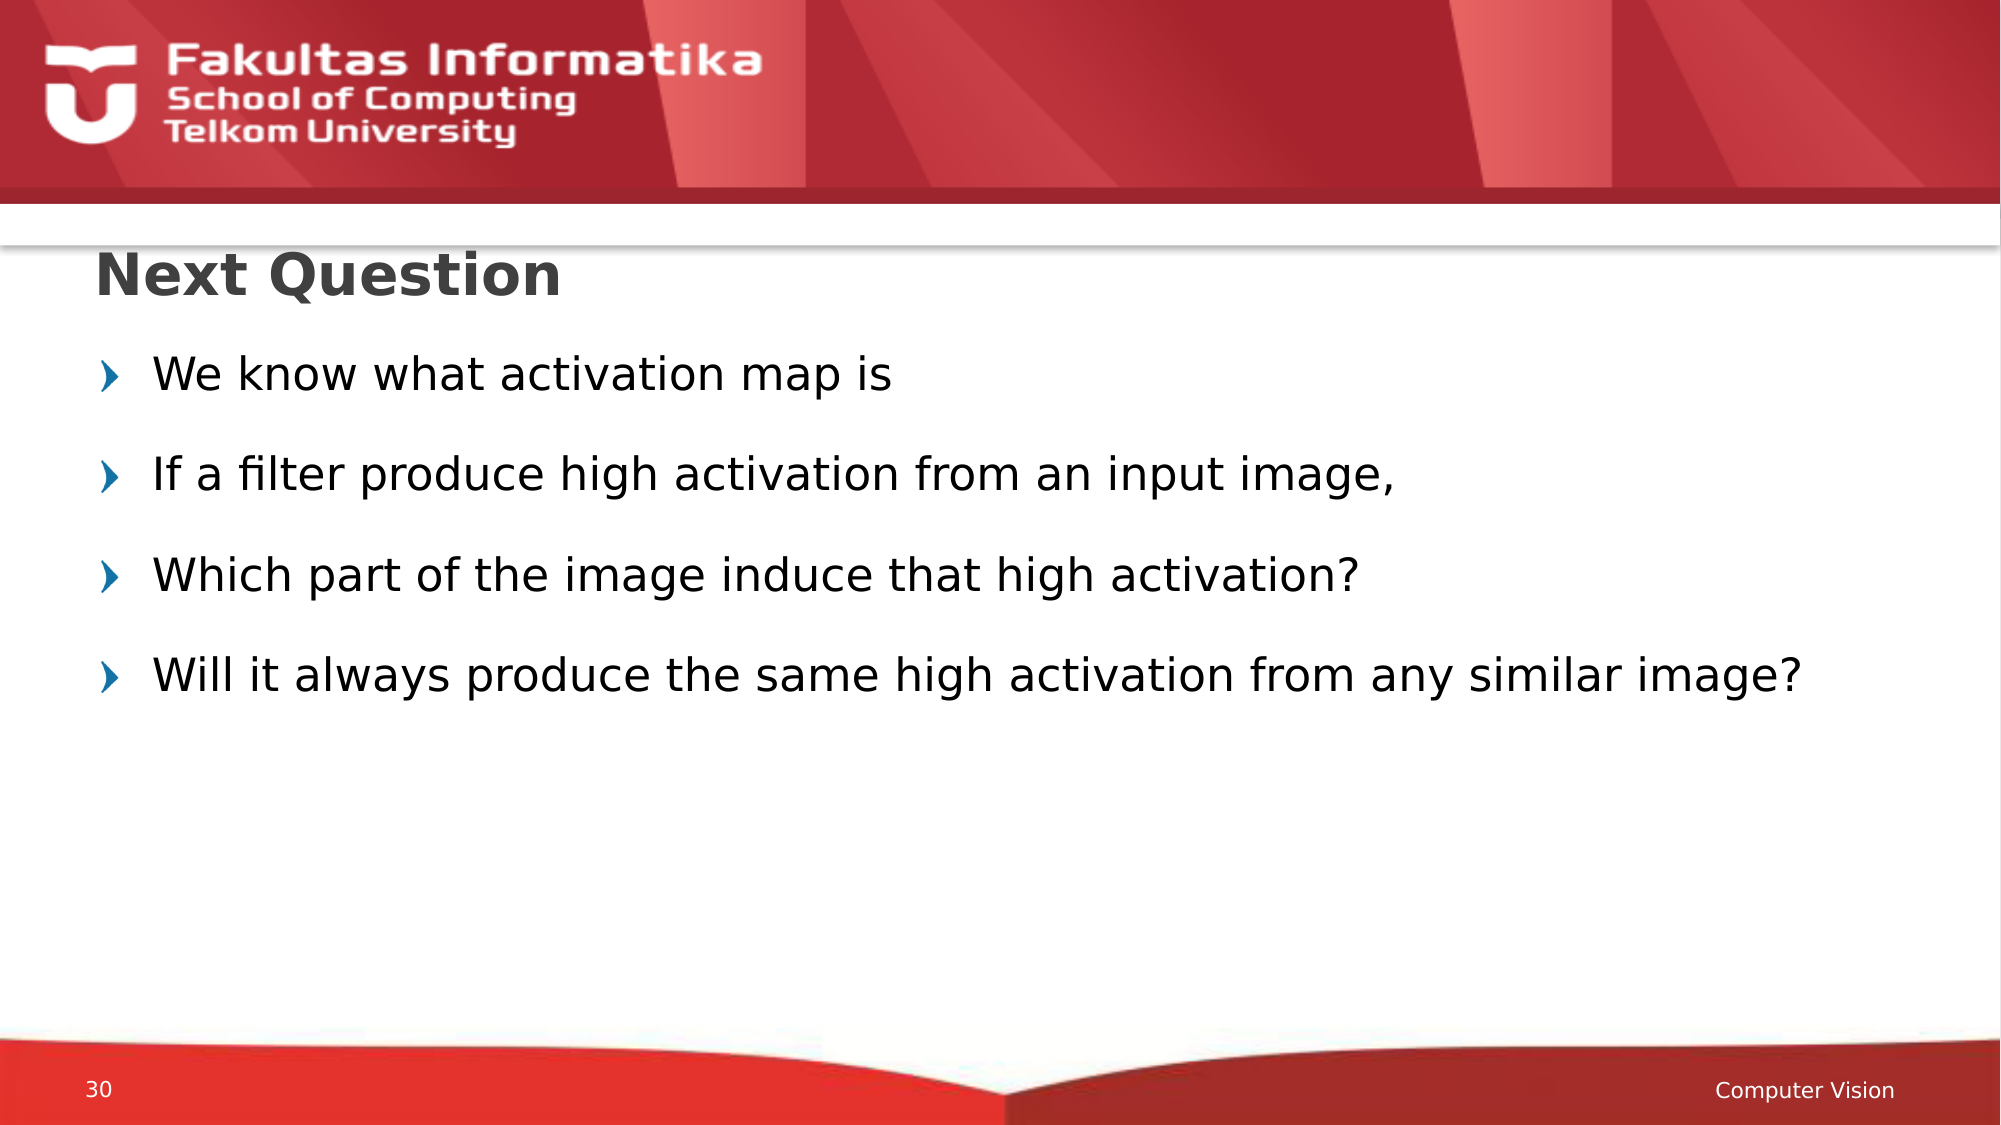

# Next Question
We know what activation map is
If a filter produce high activation from an input image,
Which part of the image induce that high activation?
Will it always produce the same high activation from any similar image?

Computer Vision
30